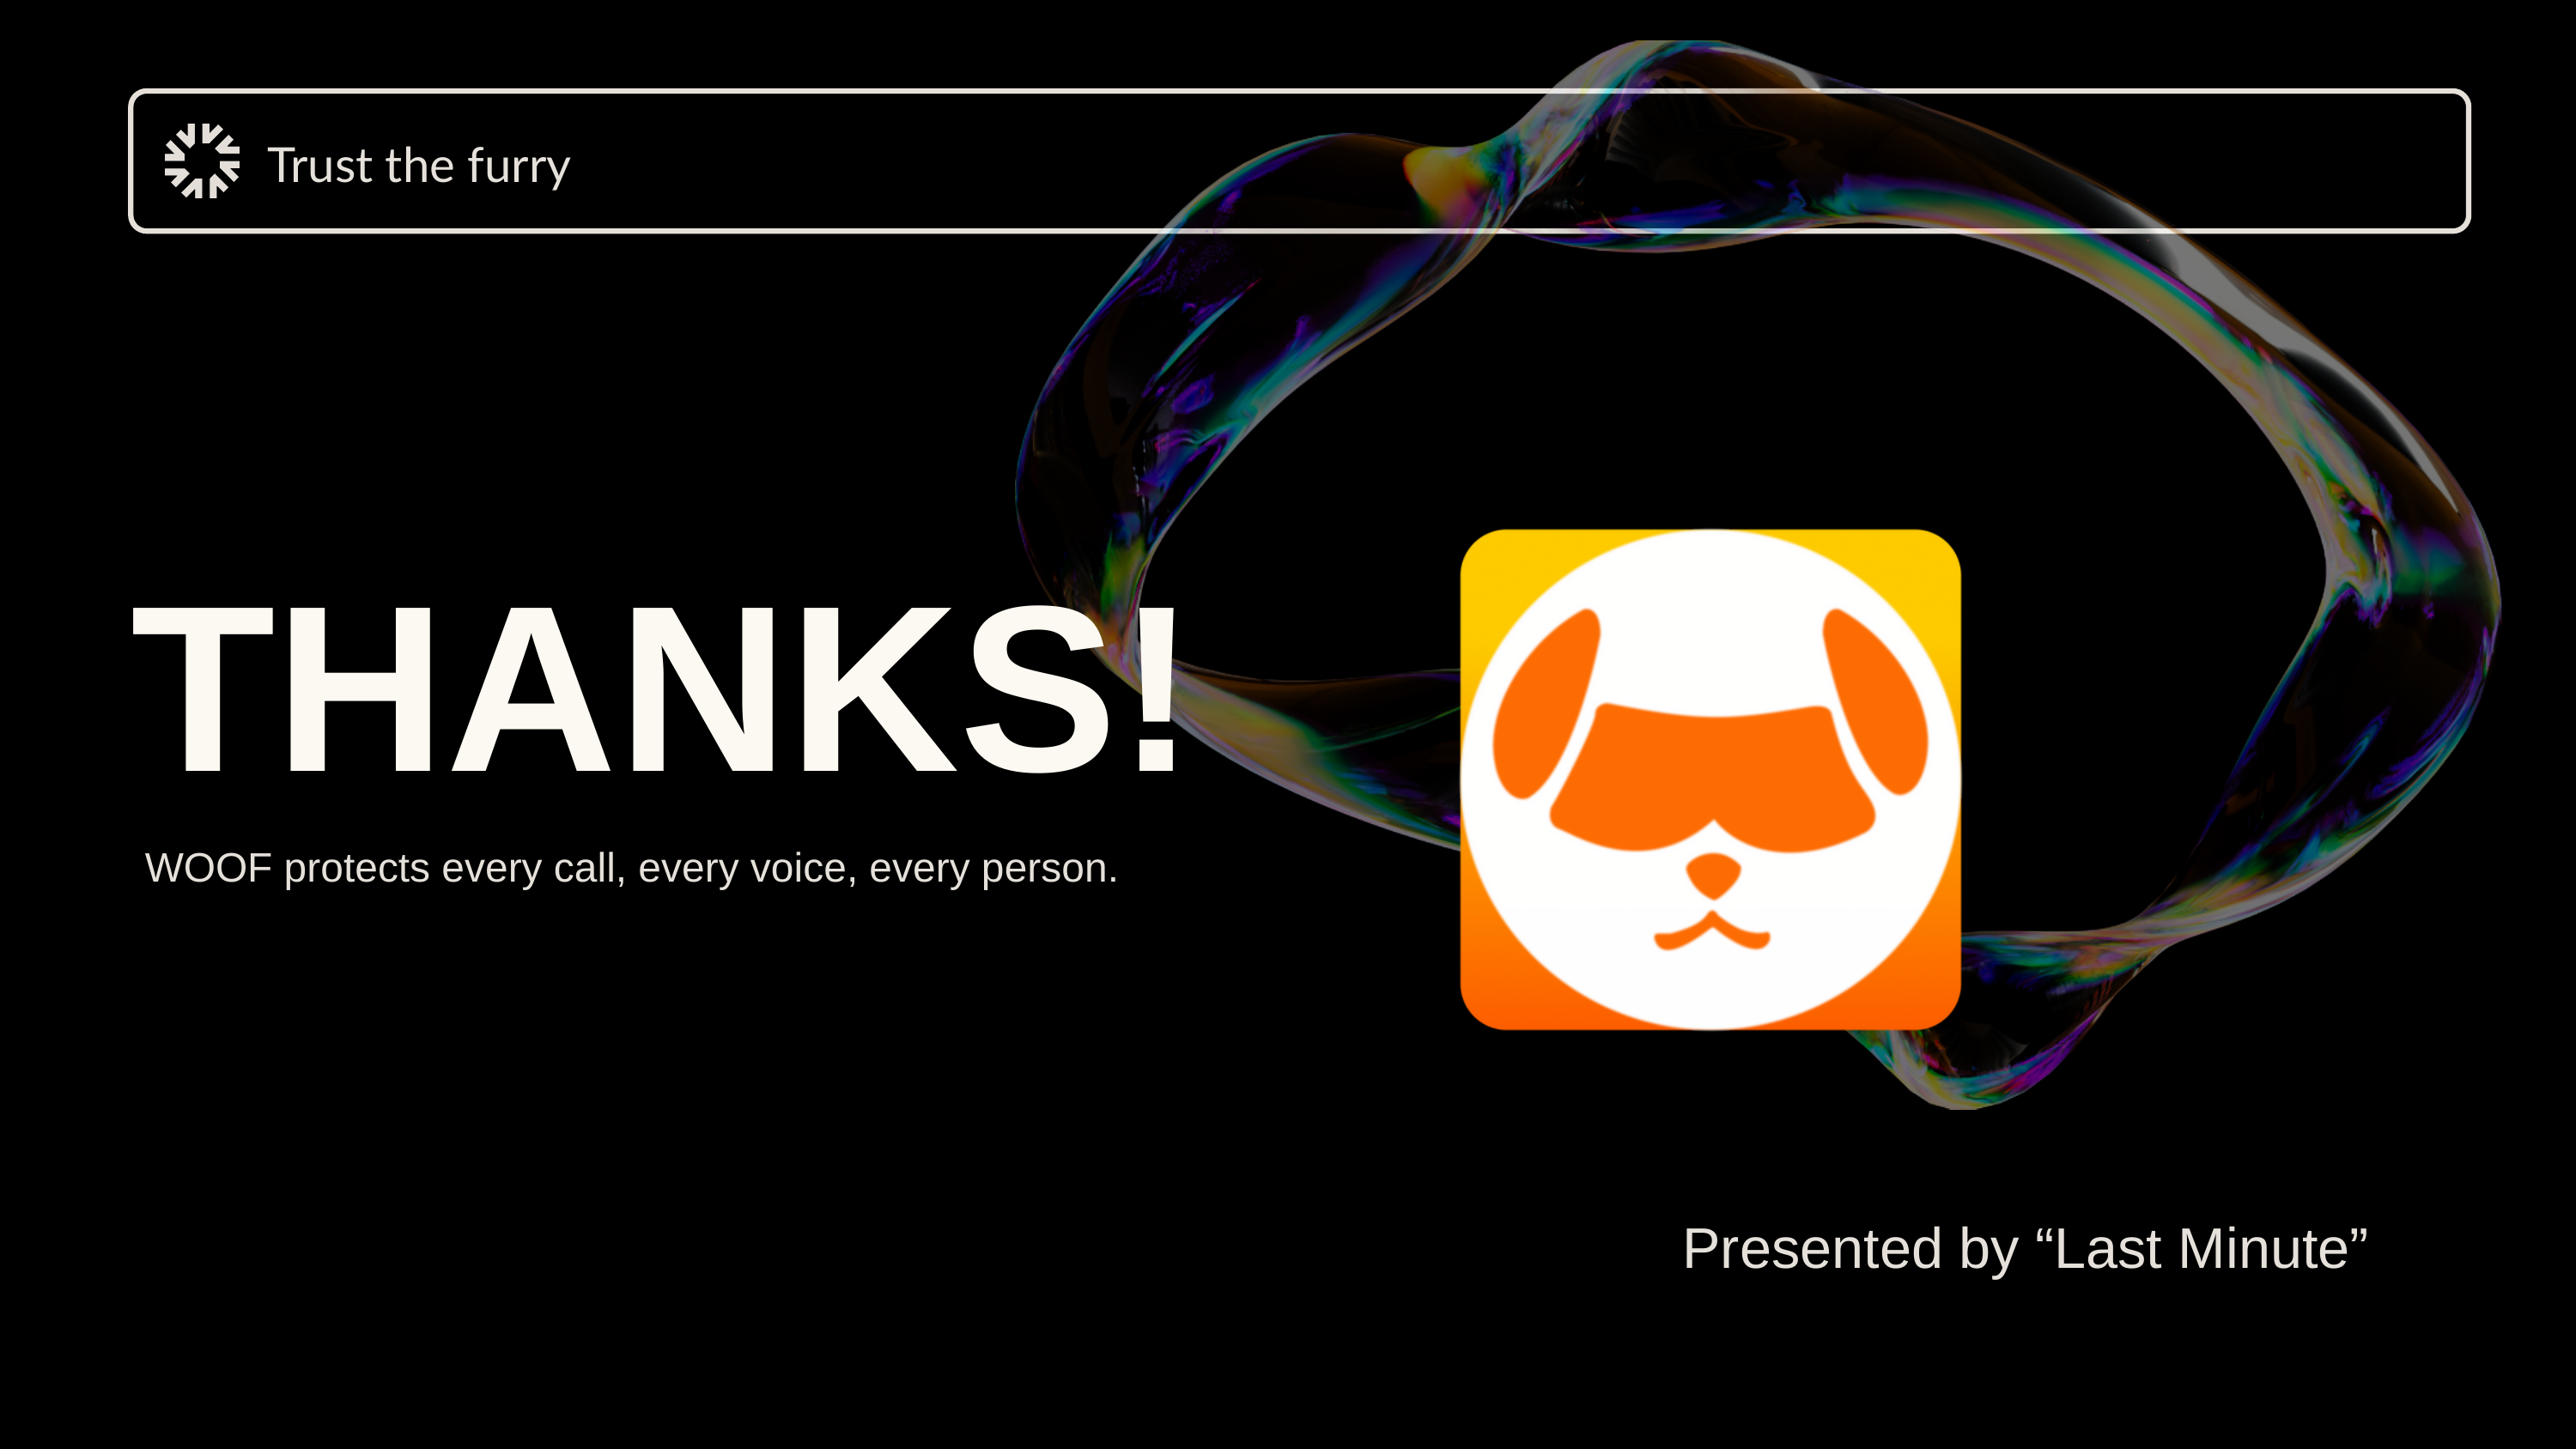

Trust the furry

THANKS!
WOOF protects every call, every voice, every person.
Presented by “Last Minute”